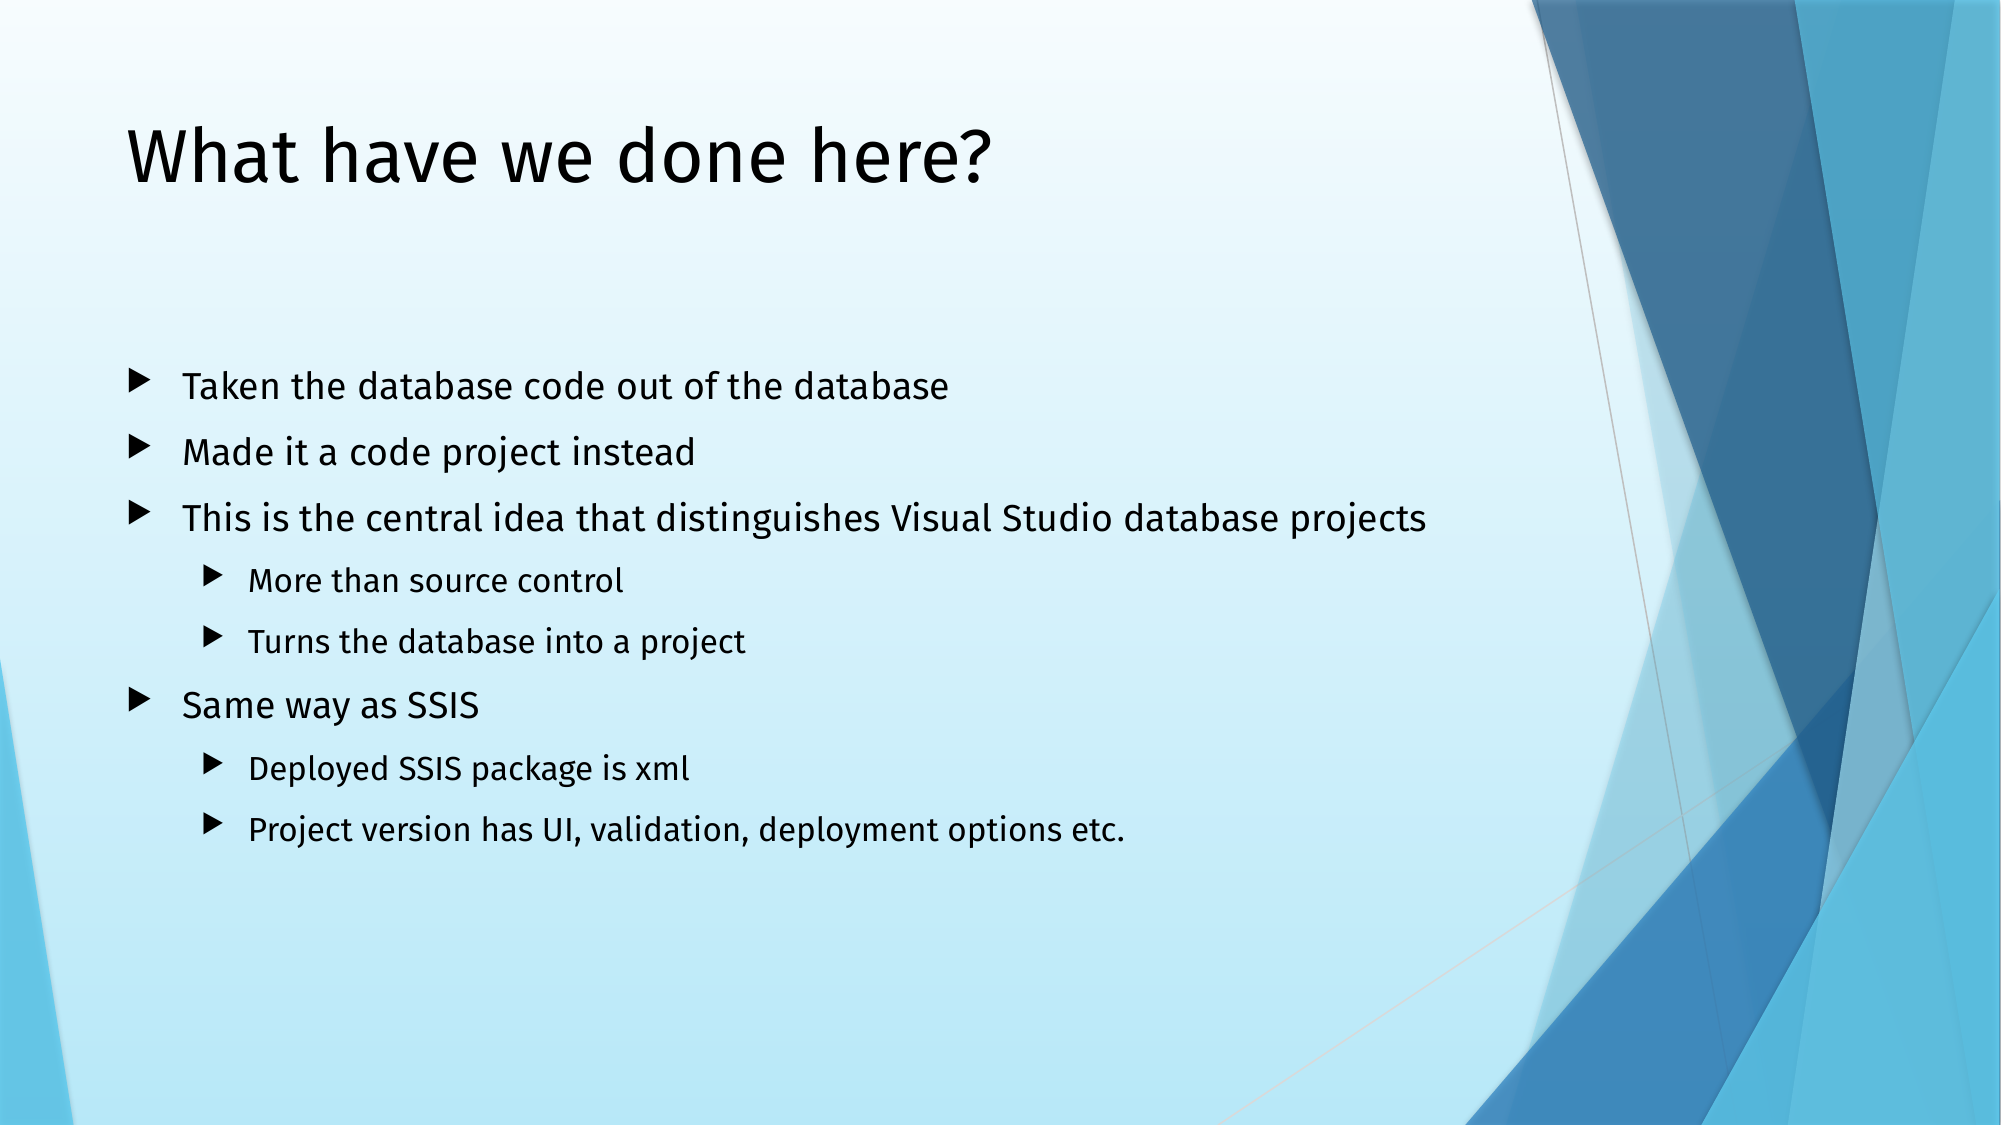

# What have we done here?
Taken the database code out of the database
Made it a code project instead
This is the central idea that distinguishes Visual Studio database projects
More than source control
Turns the database into a project
Same way as SSIS
Deployed SSIS package is xml
Project version has UI, validation, deployment options etc.